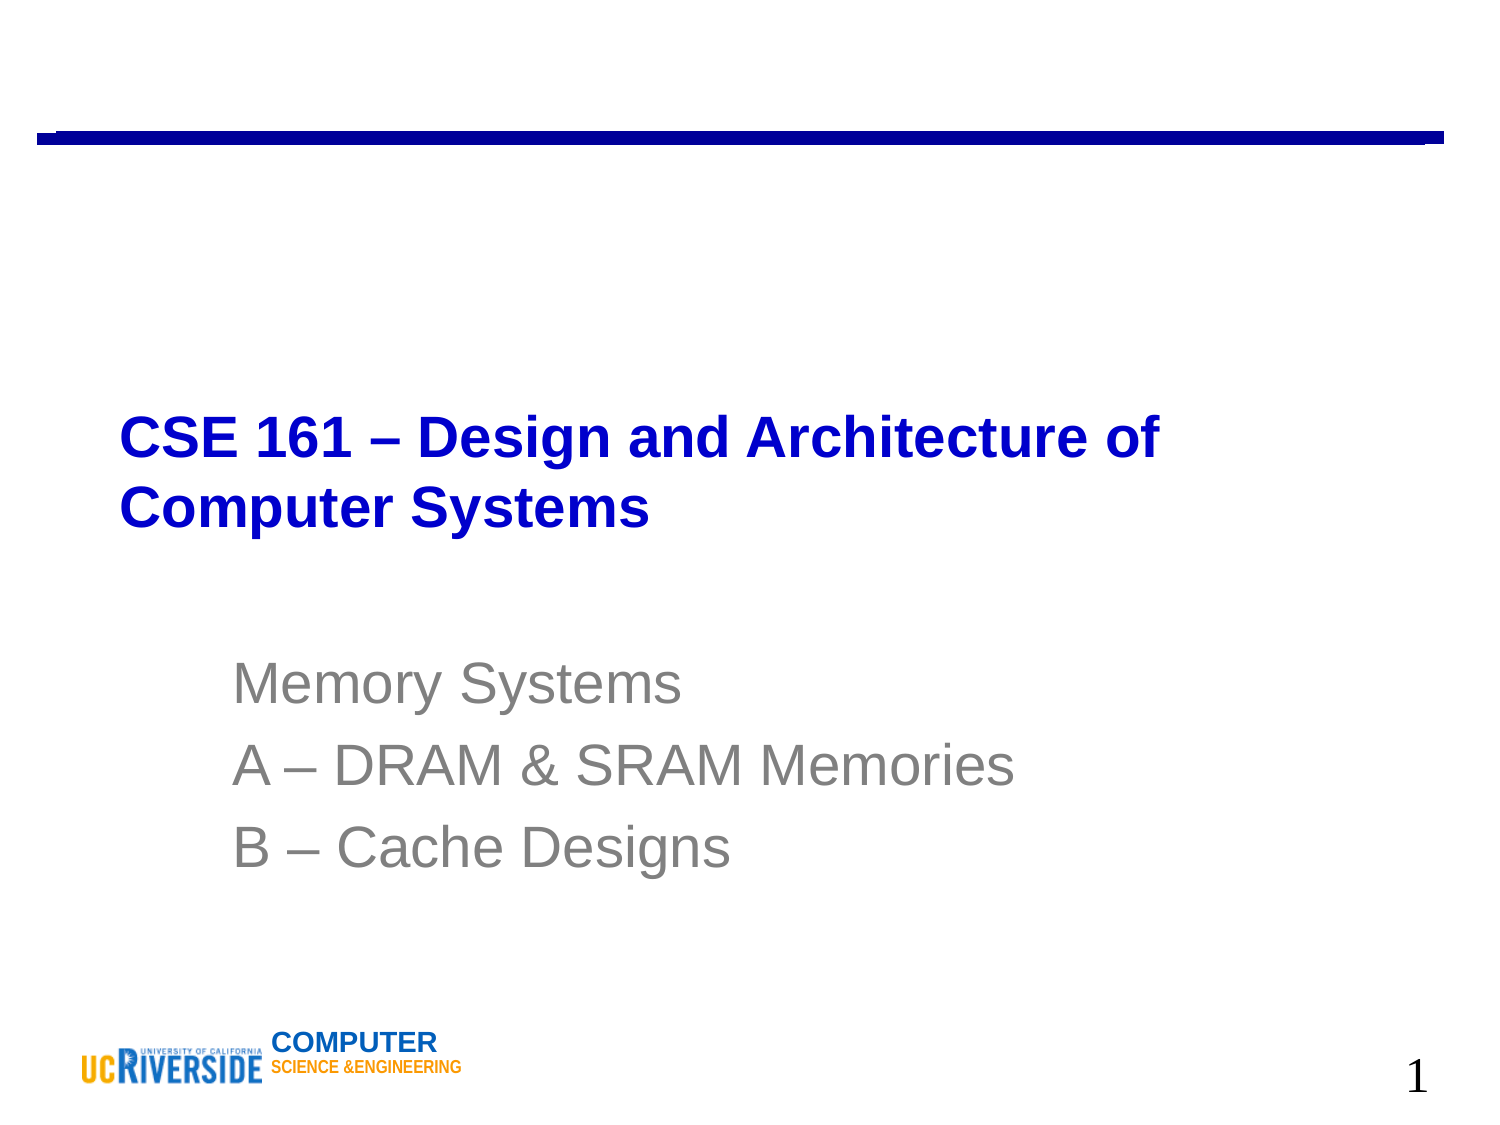

CSE 161 – Design and Architecture of Computer Systems
Memory Systems
A – DRAM & SRAM Memories
B – Cache Designs
1